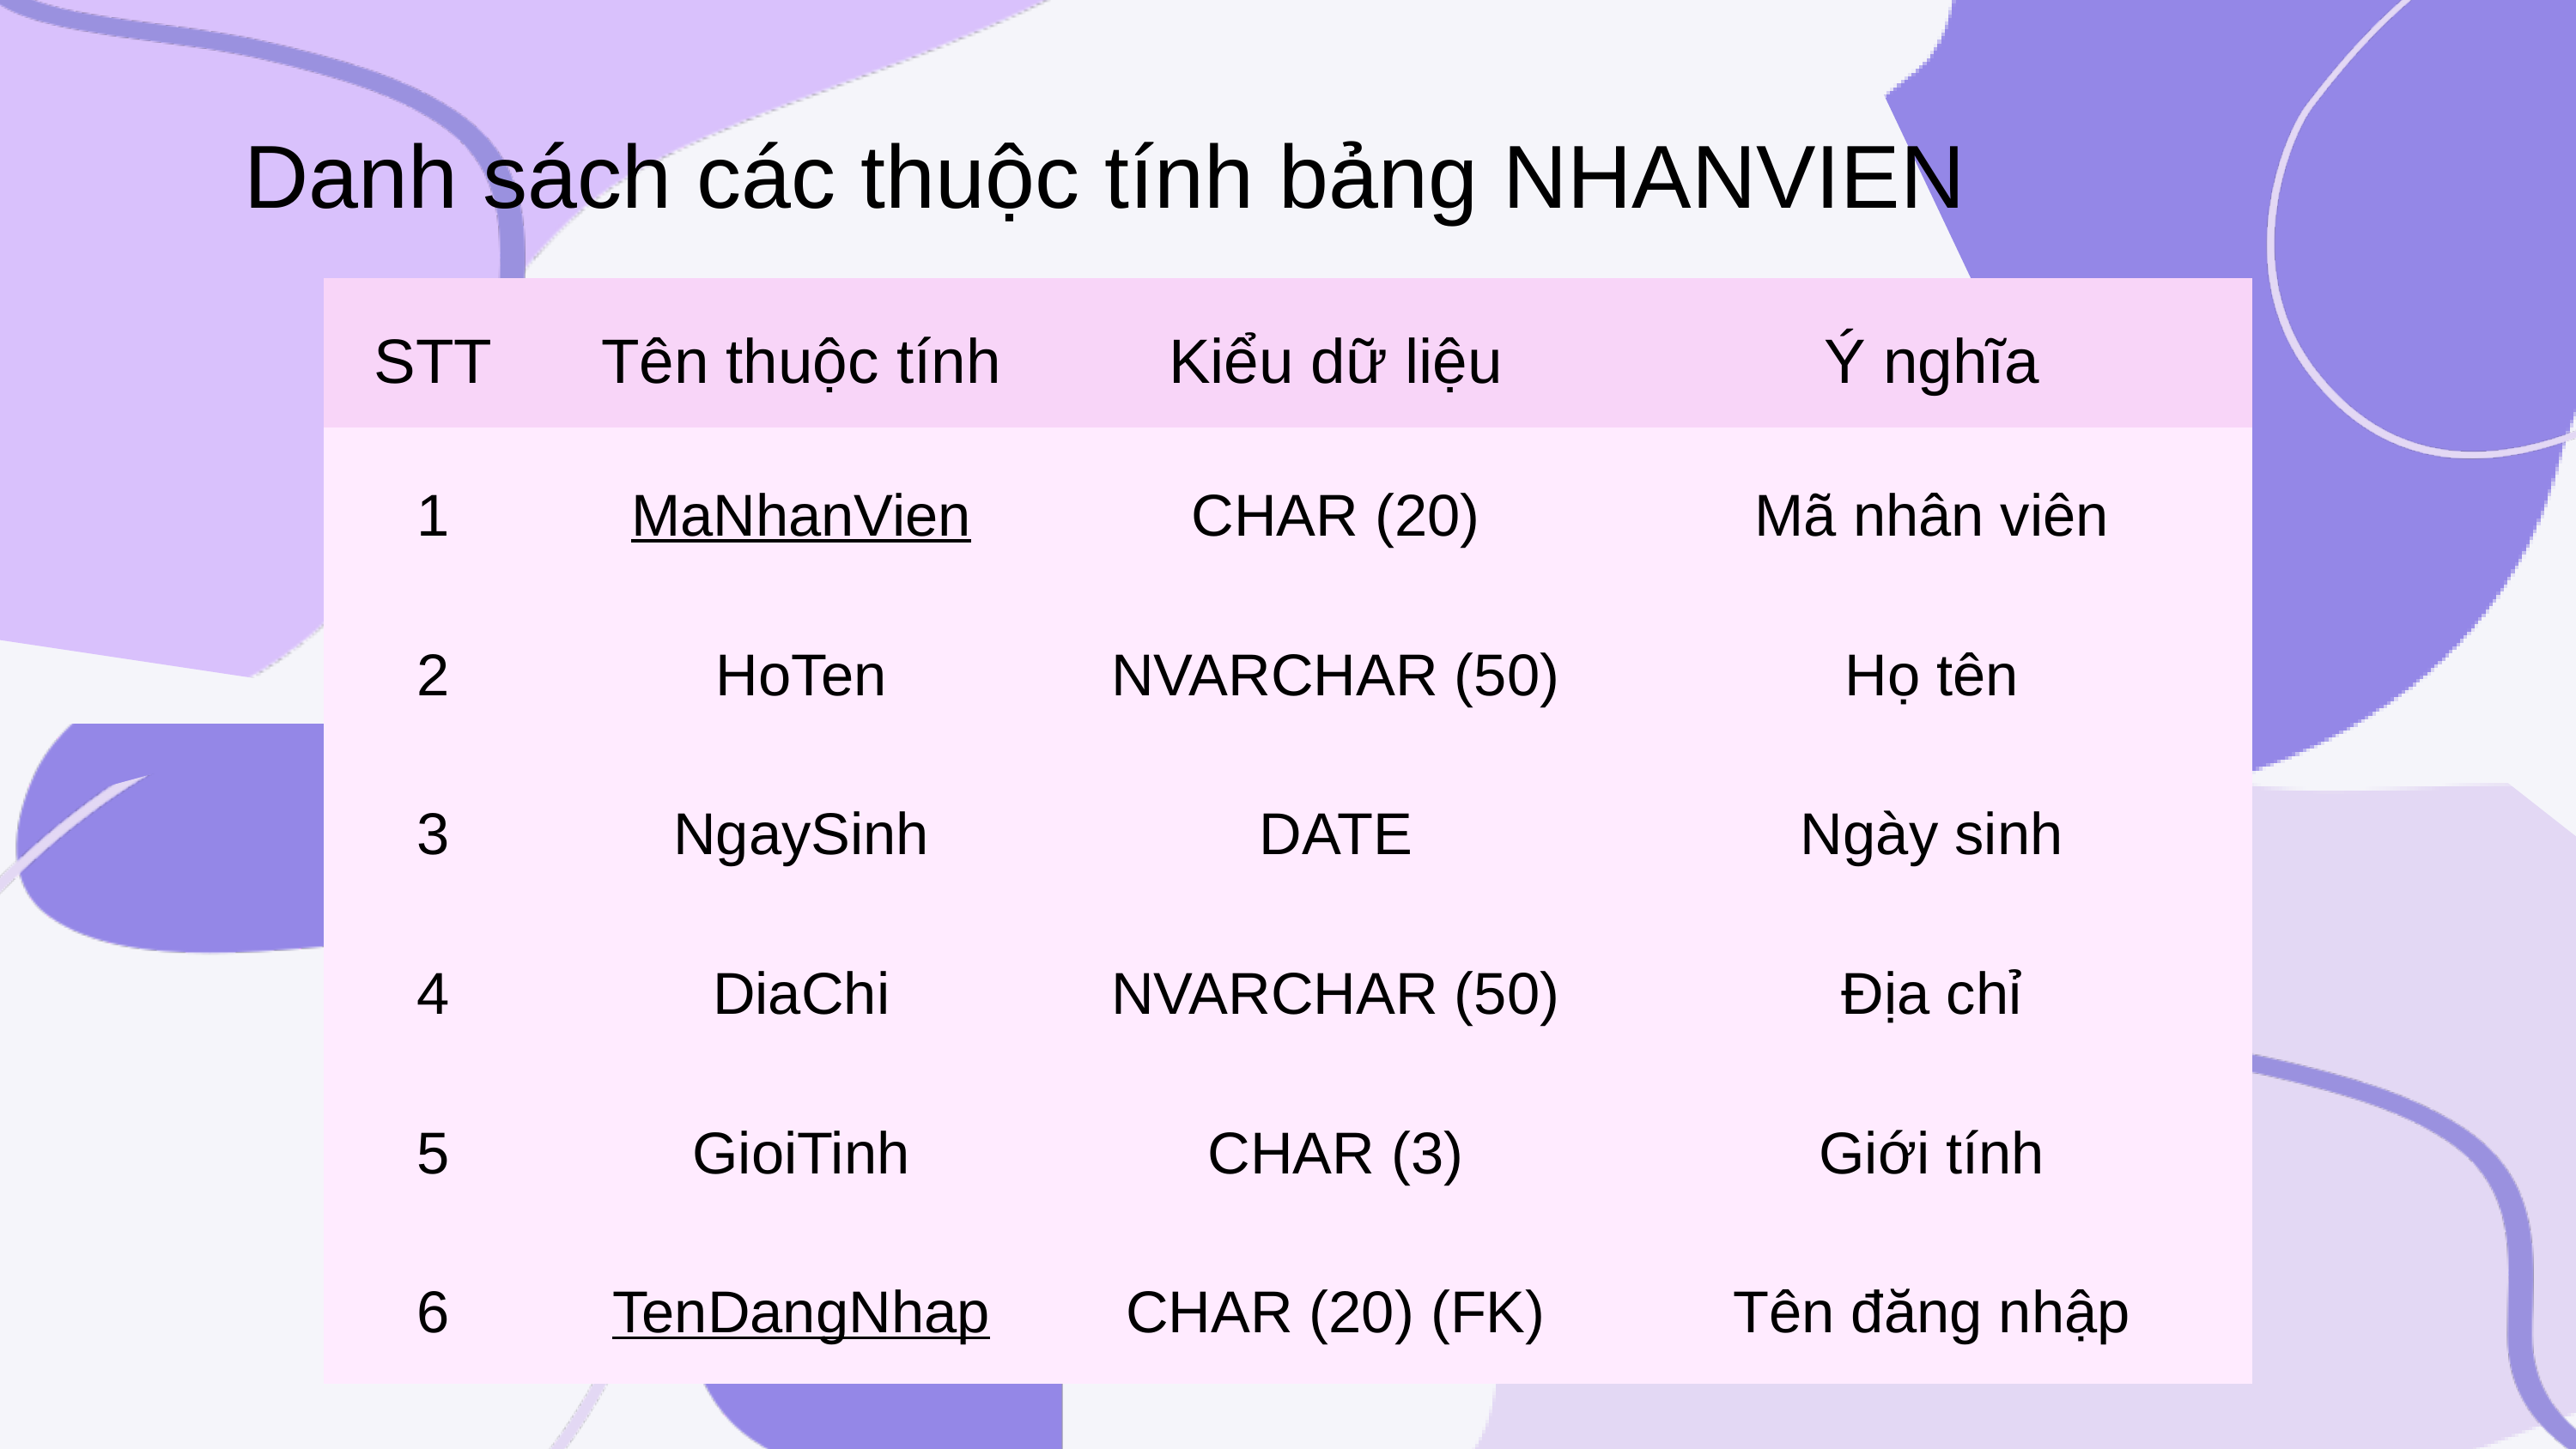

Danh sách các thuộc tính bảng NHANVIEN
| STT | Tên thuộc tính | Kiểu dữ liệu | Ý nghĩa |
| --- | --- | --- | --- |
| 1 | MaNhanVien | CHAR (20) | Mã nhân viên |
| 2 | HoTen | NVARCHAR (50) | Họ tên |
| 3 | NgaySinh | DATE | Ngày sinh |
| 4 | DiaChi | NVARCHAR (50) | Địa chỉ |
| 5 | GioiTinh | CHAR (3) | Giới tính |
| 6 | TenDangNhap | CHAR (20) (FK) | Tên đăng nhập |